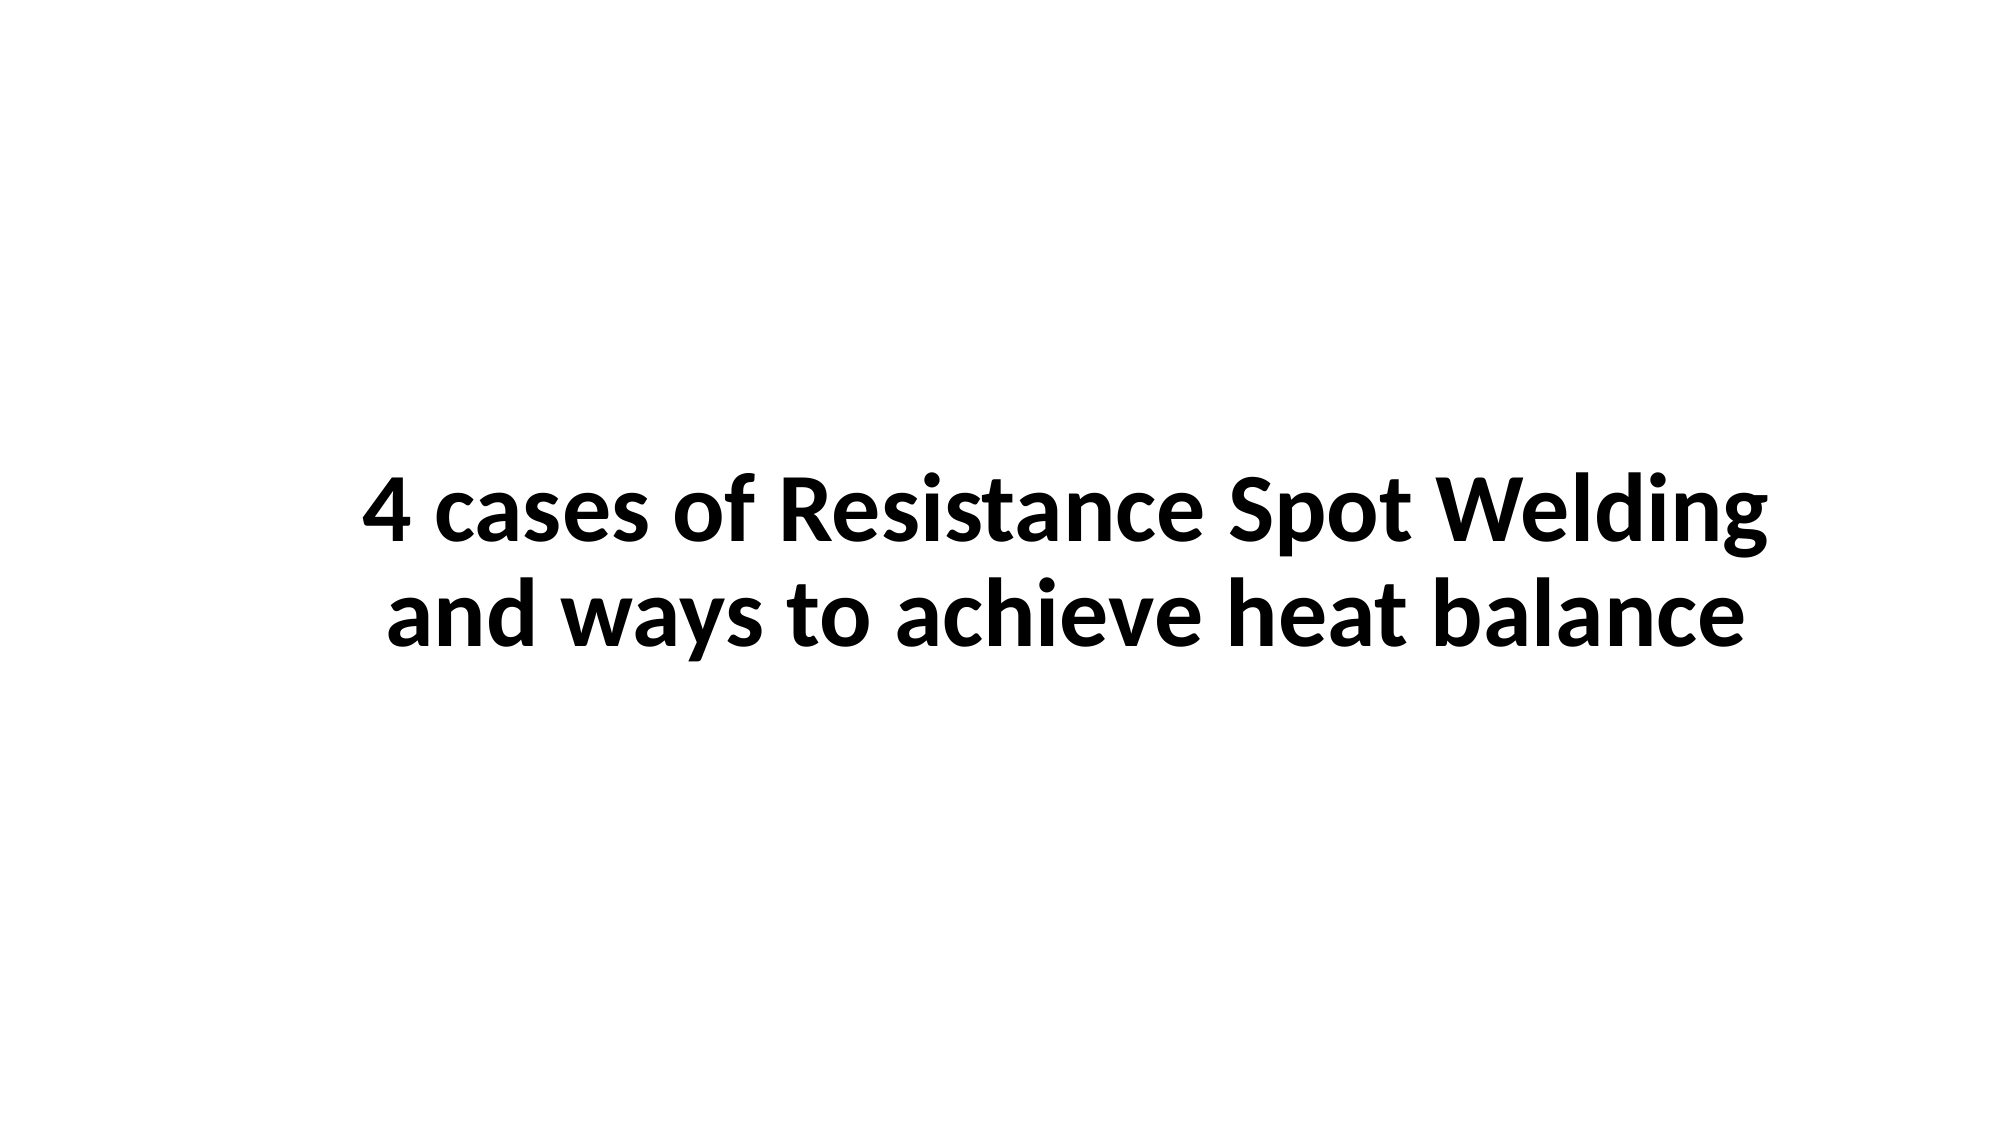

4 cases of Resistance Spot Welding and ways to achieve heat balance